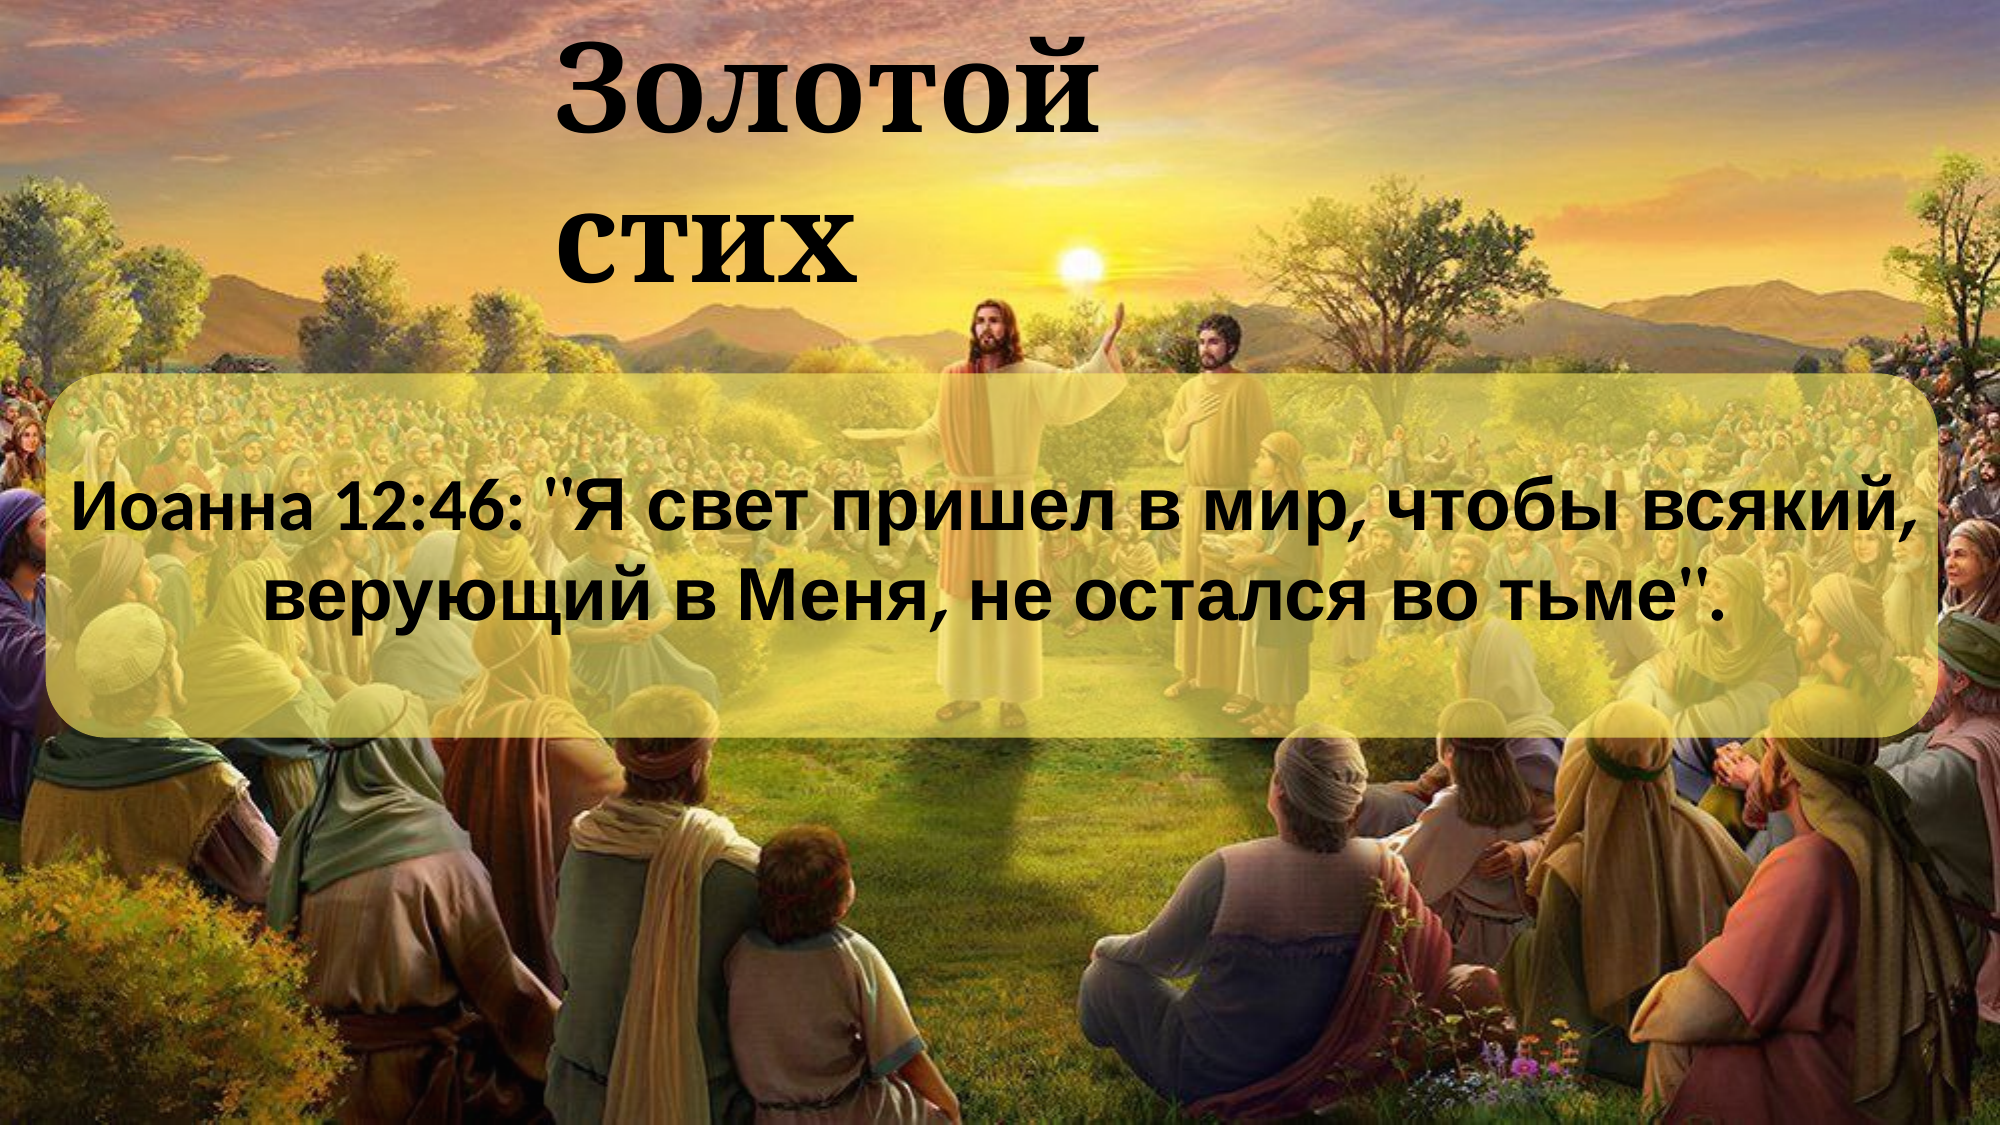

Золотой стих

Иоанна 12:46: "Я свет пришел в мир, чтобы всякий, верующий в Меня, не остался во тьме".